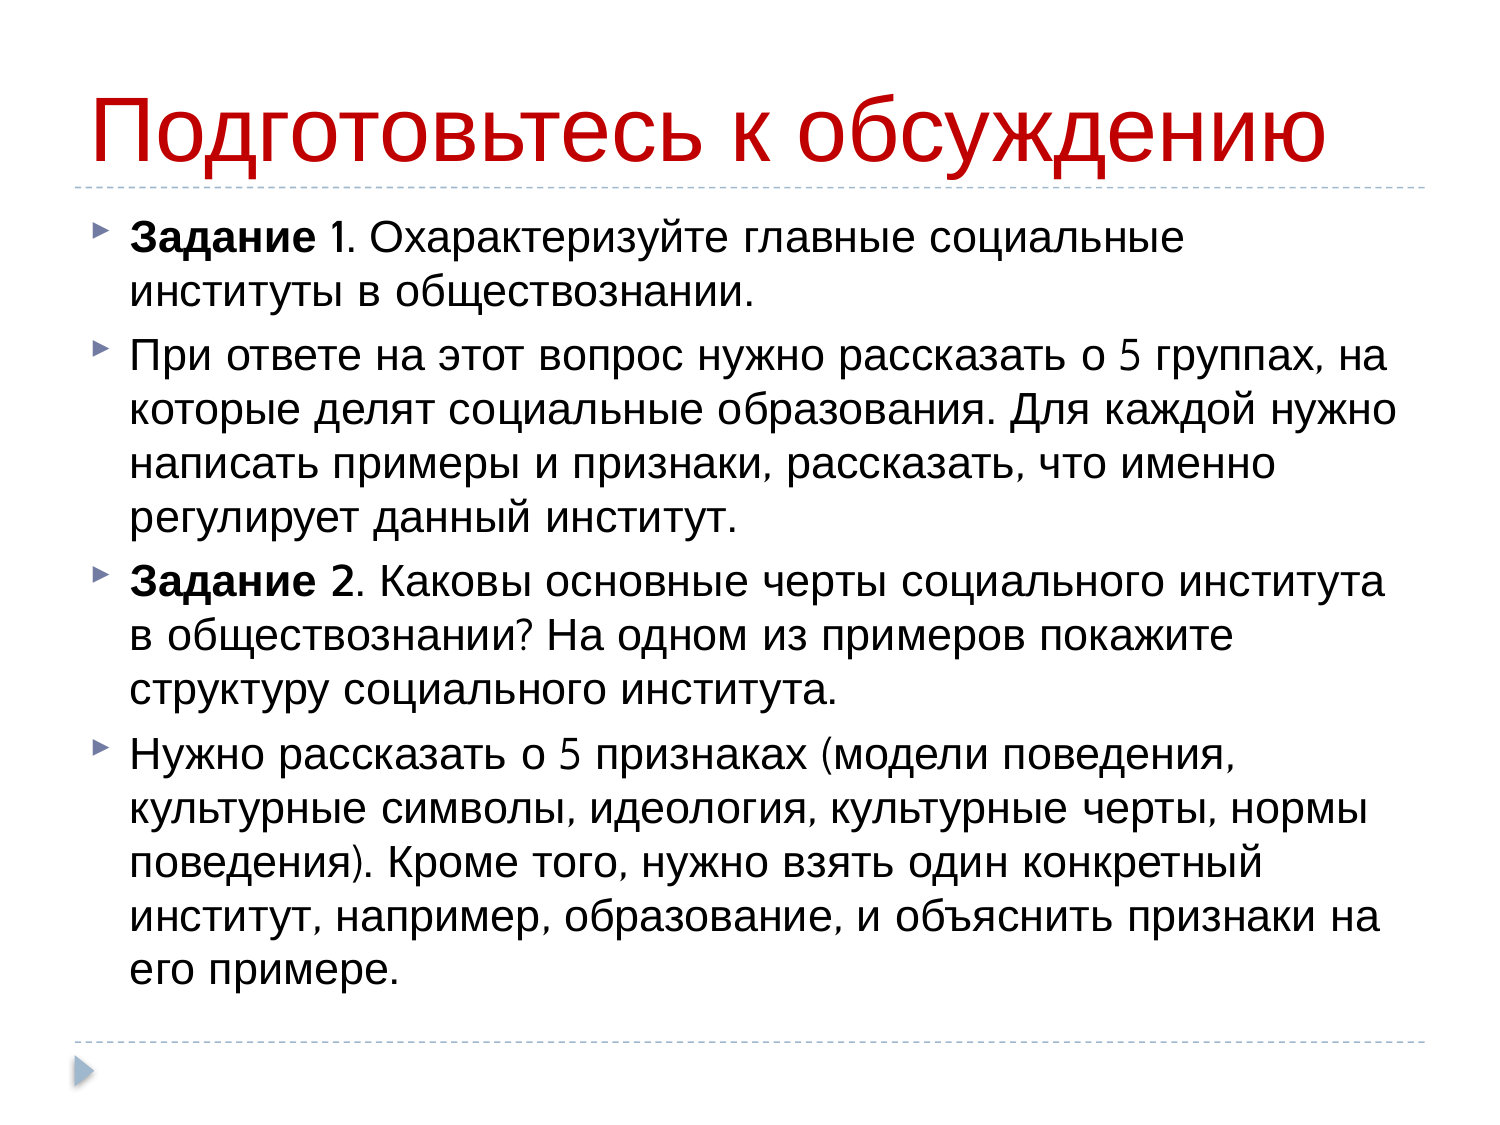

# Подготовьтесь к обсуждению
Задание 1. Охарактеризуйте главные социальные институты в обществознании.
При ответе на этот вопрос нужно рассказать о 5 группах, на которые делят социальные образования. Для каждой нужно написать примеры и признаки, рассказать, что именно регулирует данный институт.
Задание 2. Каковы основные черты социального института в обществознании? На одном из примеров покажите структуру социального института.
Нужно рассказать о 5 признаках (модели поведения, культурные символы, идеология, культурные черты, нормы поведения). Кроме того, нужно взять один конкретный институт, например, образование, и объяснить признаки на его примере.